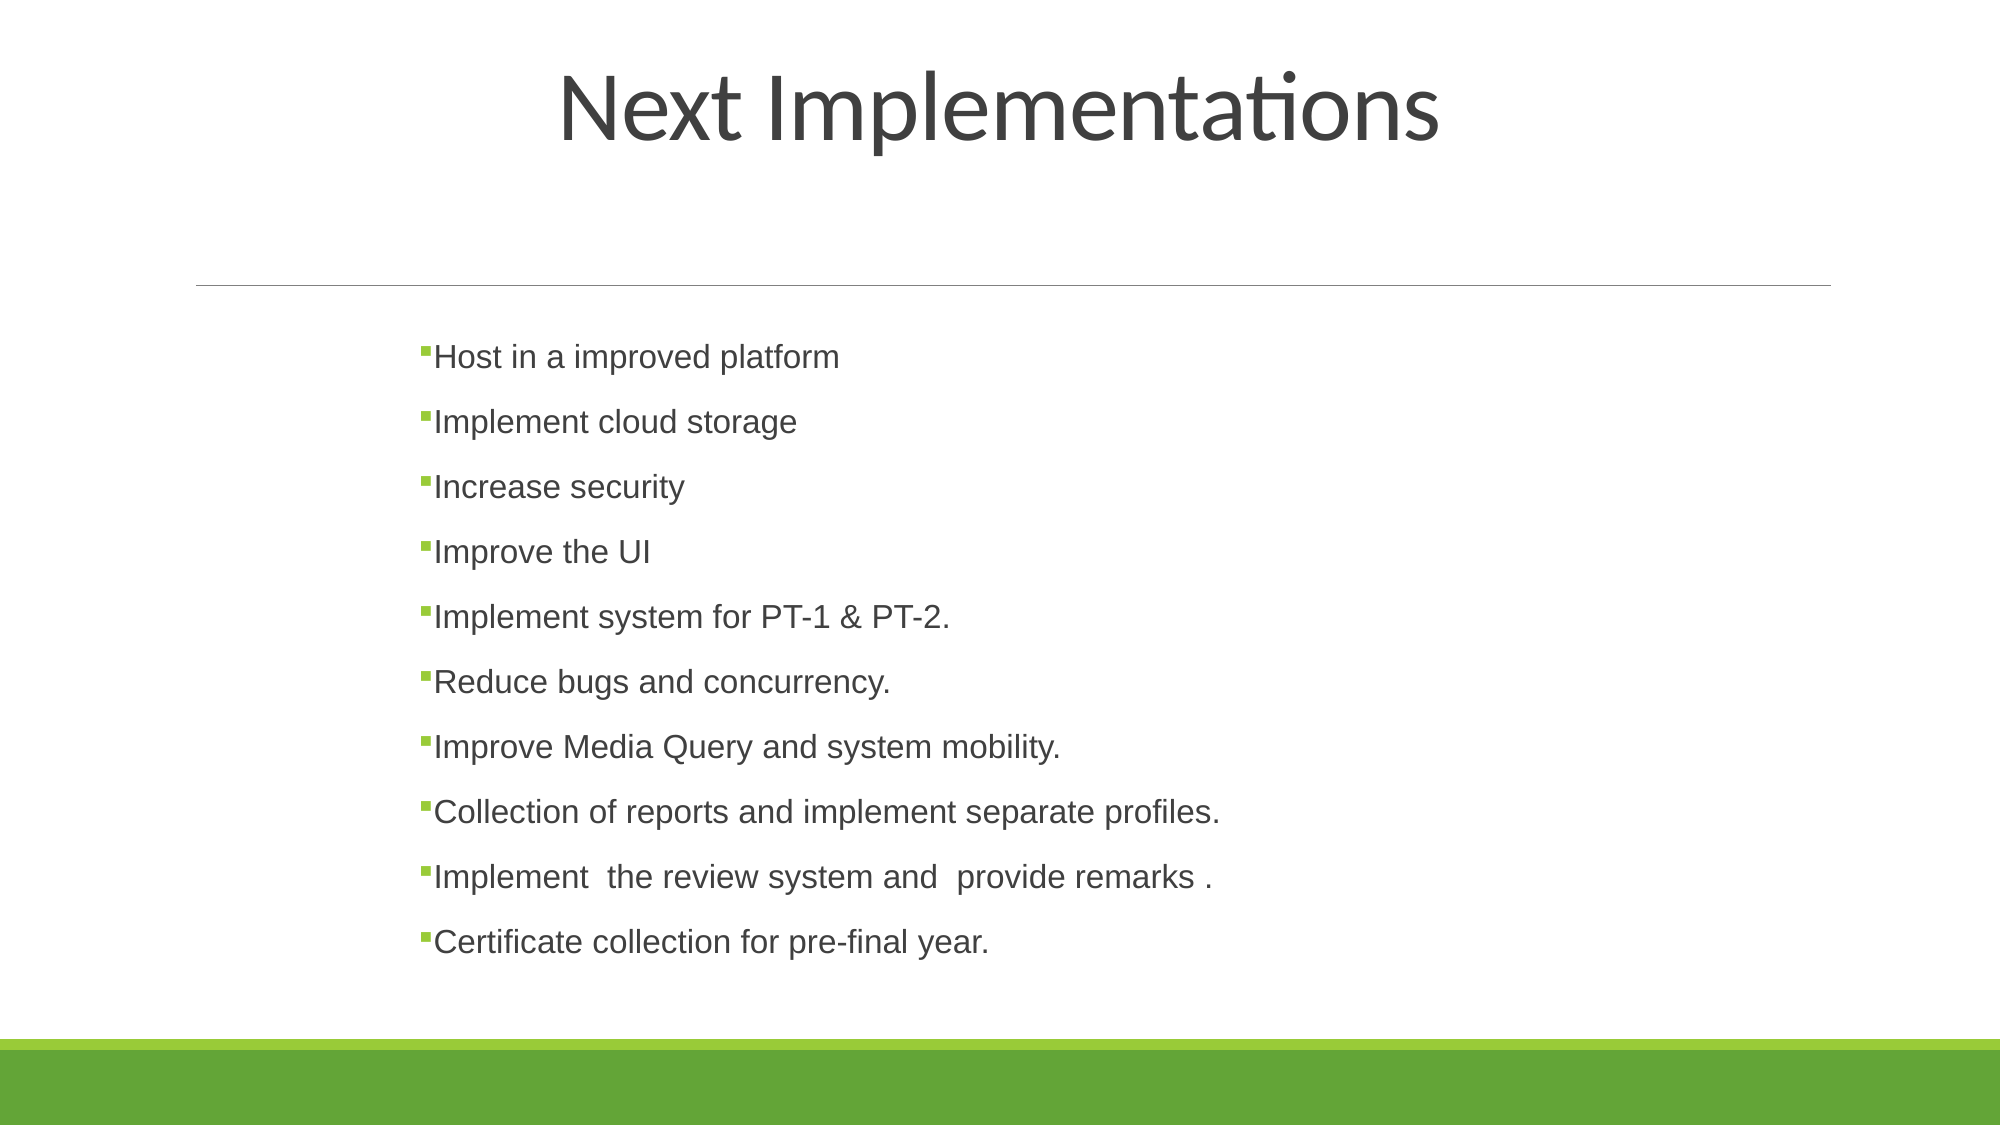

# Next Implementations
Host in a improved platform
Implement cloud storage
Increase security
Improve the UI
Implement system for PT-1 & PT-2.
Reduce bugs and concurrency.
Improve Media Query and system mobility.
Collection of reports and implement separate profiles.
Implement  the review system and  provide remarks .
Certificate collection for pre-final year.